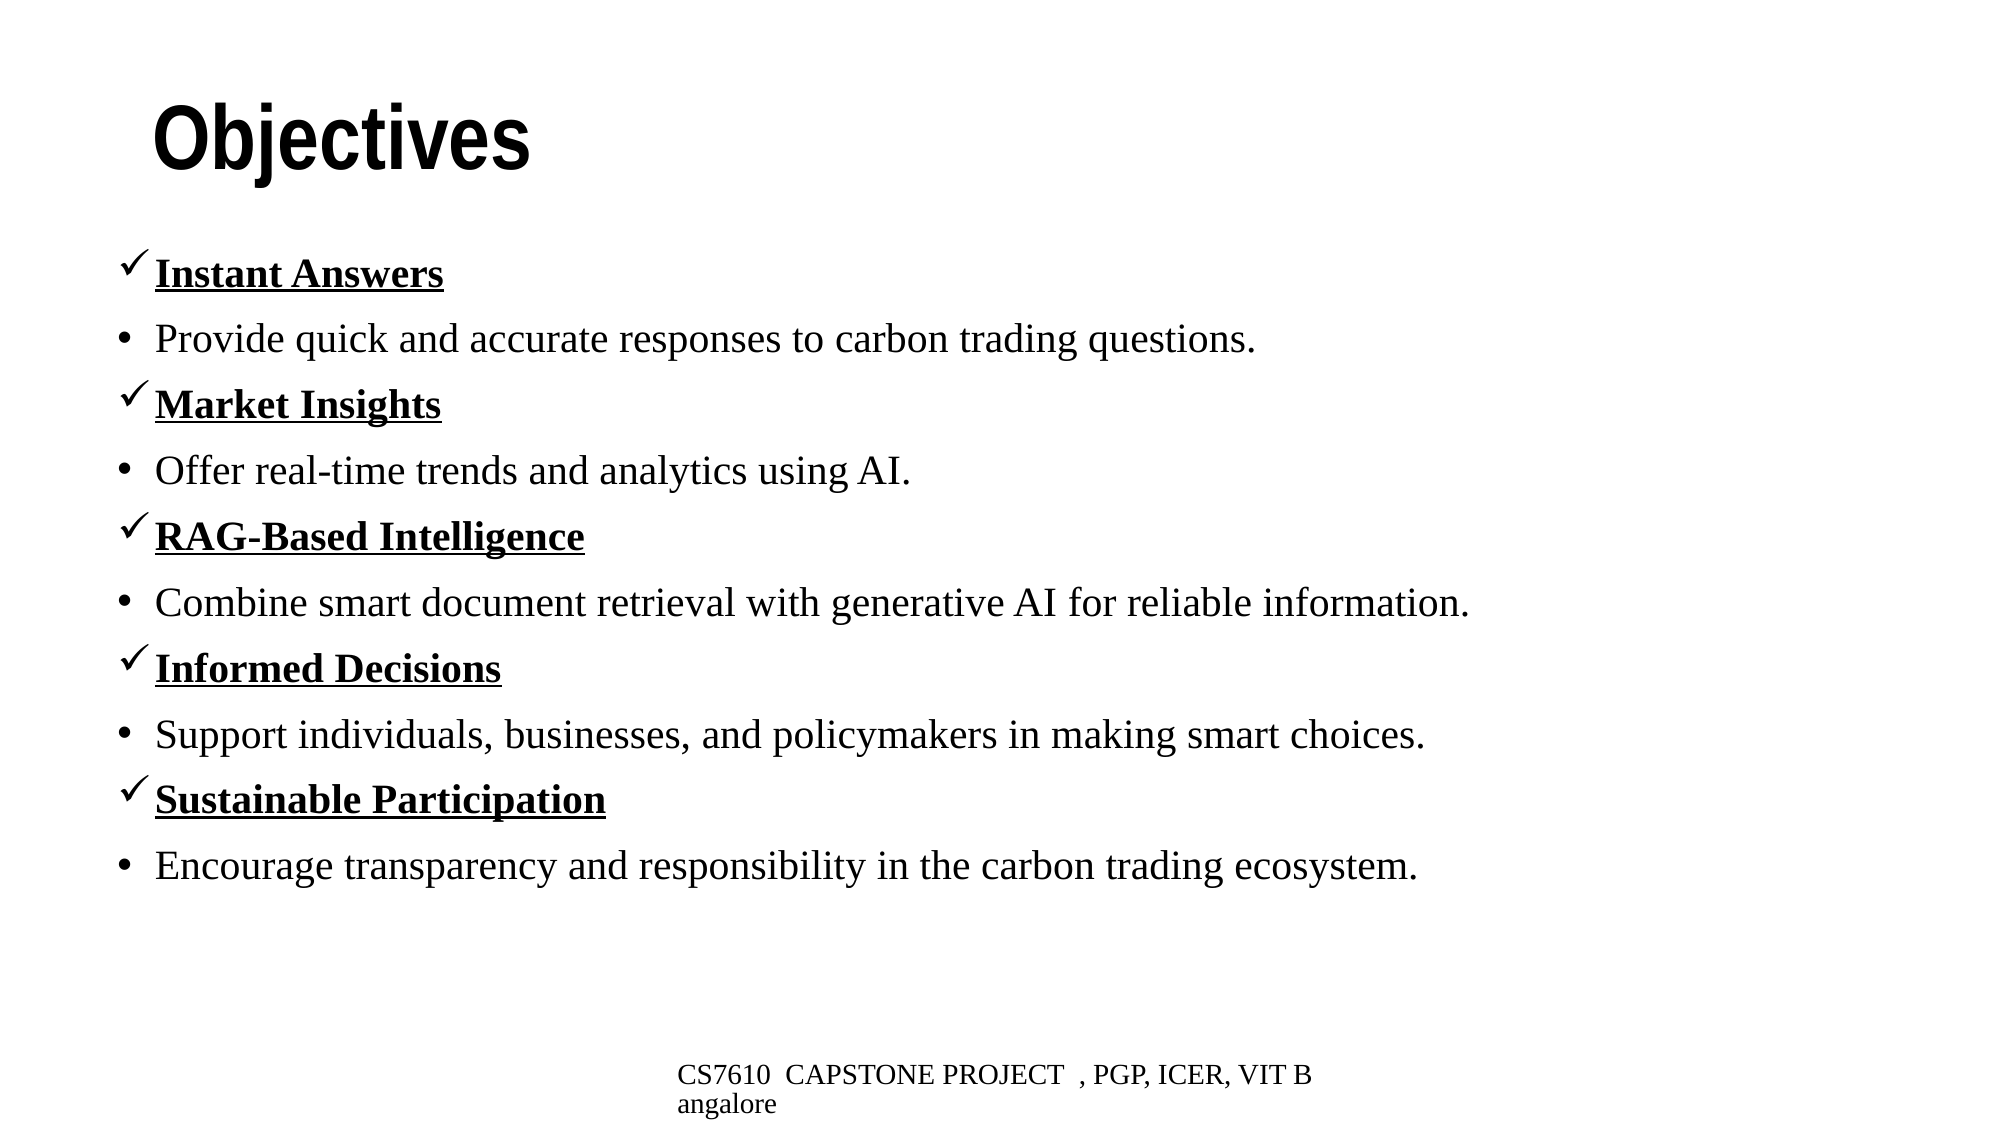

# Objectives
Instant Answers
Provide quick and accurate responses to carbon trading questions.
Market Insights
Offer real-time trends and analytics using AI.
RAG-Based Intelligence
Combine smart document retrieval with generative AI for reliable information.
Informed Decisions
Support individuals, businesses, and policymakers in making smart choices.
Sustainable Participation
Encourage transparency and responsibility in the carbon trading ecosystem.

CS7610  CAPSTONE PROJECT  , PGP, ICER, VIT Bangalore
7